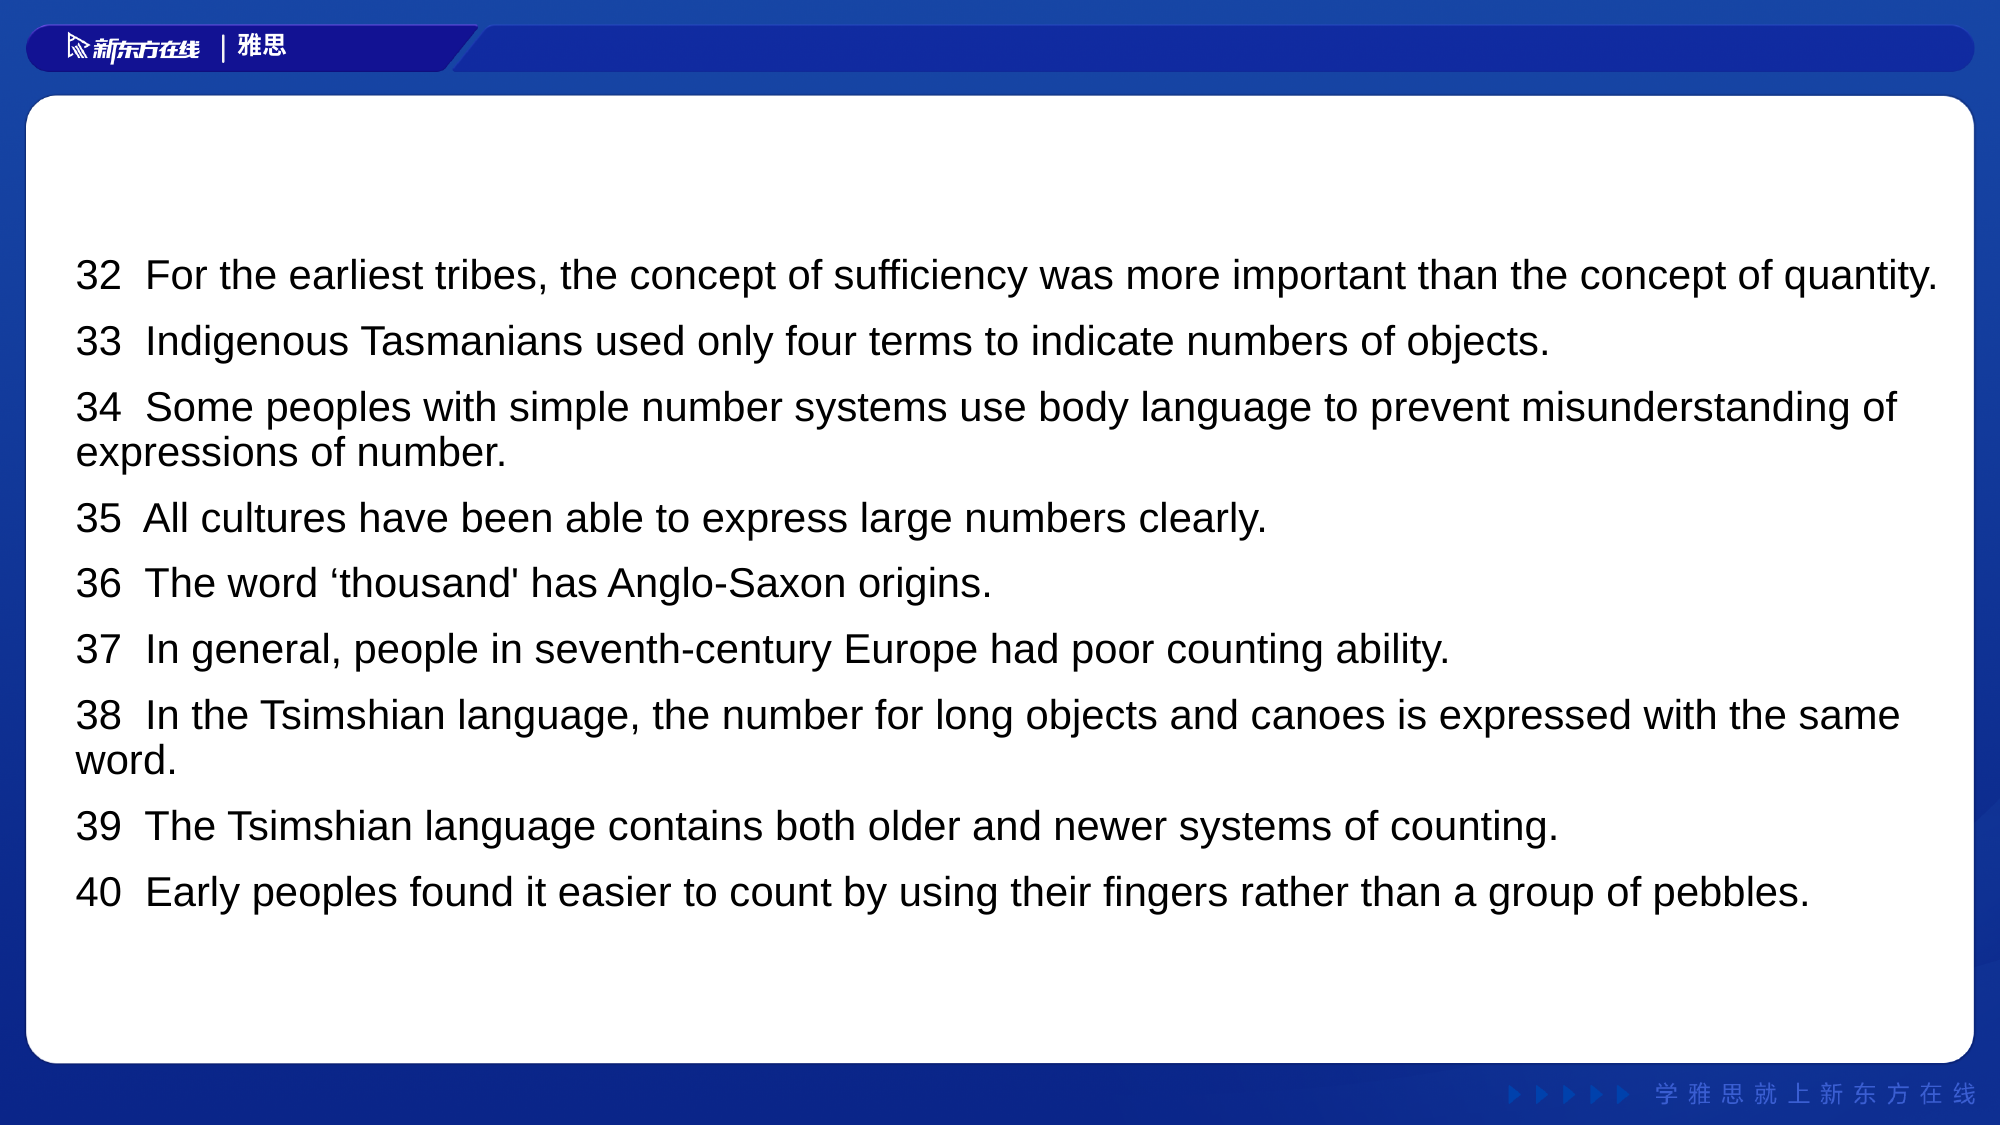

32  For the earliest tribes, the concept of sufficiency was more important than the concept of quantity.
33  Indigenous Tasmanians used only four terms to indicate numbers of objects.
34  Some peoples with simple number systems use body language to prevent misunderstanding of expressions of number.
35  All cultures have been able to express large numbers clearly.
36  The word ‘thousand' has Anglo-Saxon origins.
37  In general, people in seventh-century Europe had poor counting ability.
38  In the Tsimshian language, the number for long objects and canoes is expressed with the same word.
39  The Tsimshian language contains both older and newer systems of counting.
40  Early peoples found it easier to count by using their fingers rather than a group of pebbles.
#